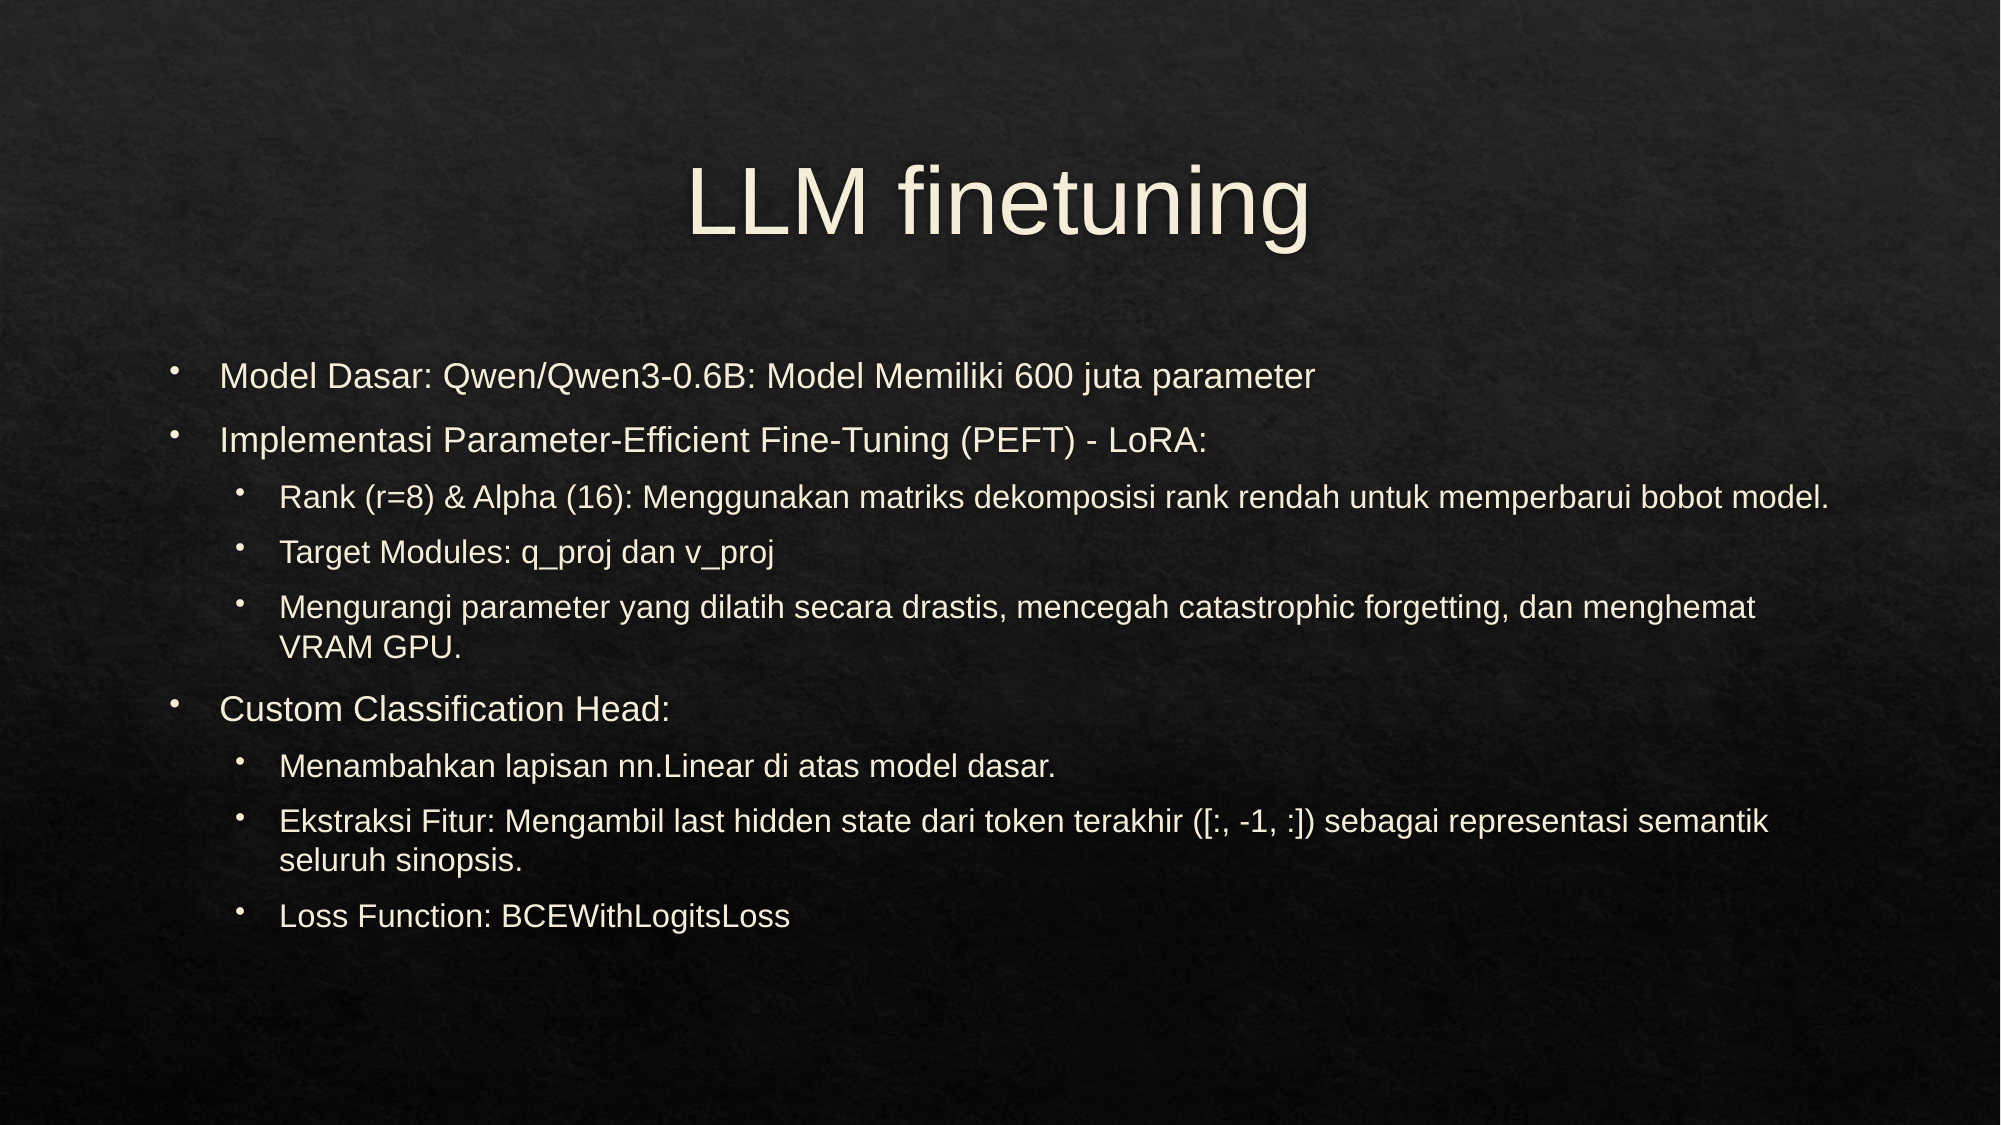

# LLM finetuning
Model Dasar: Qwen/Qwen3-0.6B: Model Memiliki 600 juta parameter
Implementasi Parameter-Efficient Fine-Tuning (PEFT) - LoRA:
Rank (r=8) & Alpha (16): Menggunakan matriks dekomposisi rank rendah untuk memperbarui bobot model.
Target Modules: q_proj dan v_proj
Mengurangi parameter yang dilatih secara drastis, mencegah catastrophic forgetting, dan menghemat VRAM GPU.
Custom Classification Head:
Menambahkan lapisan nn.Linear di atas model dasar.
Ekstraksi Fitur: Mengambil last hidden state dari token terakhir ([:, -1, :]) sebagai representasi semantik seluruh sinopsis.
Loss Function: BCEWithLogitsLoss